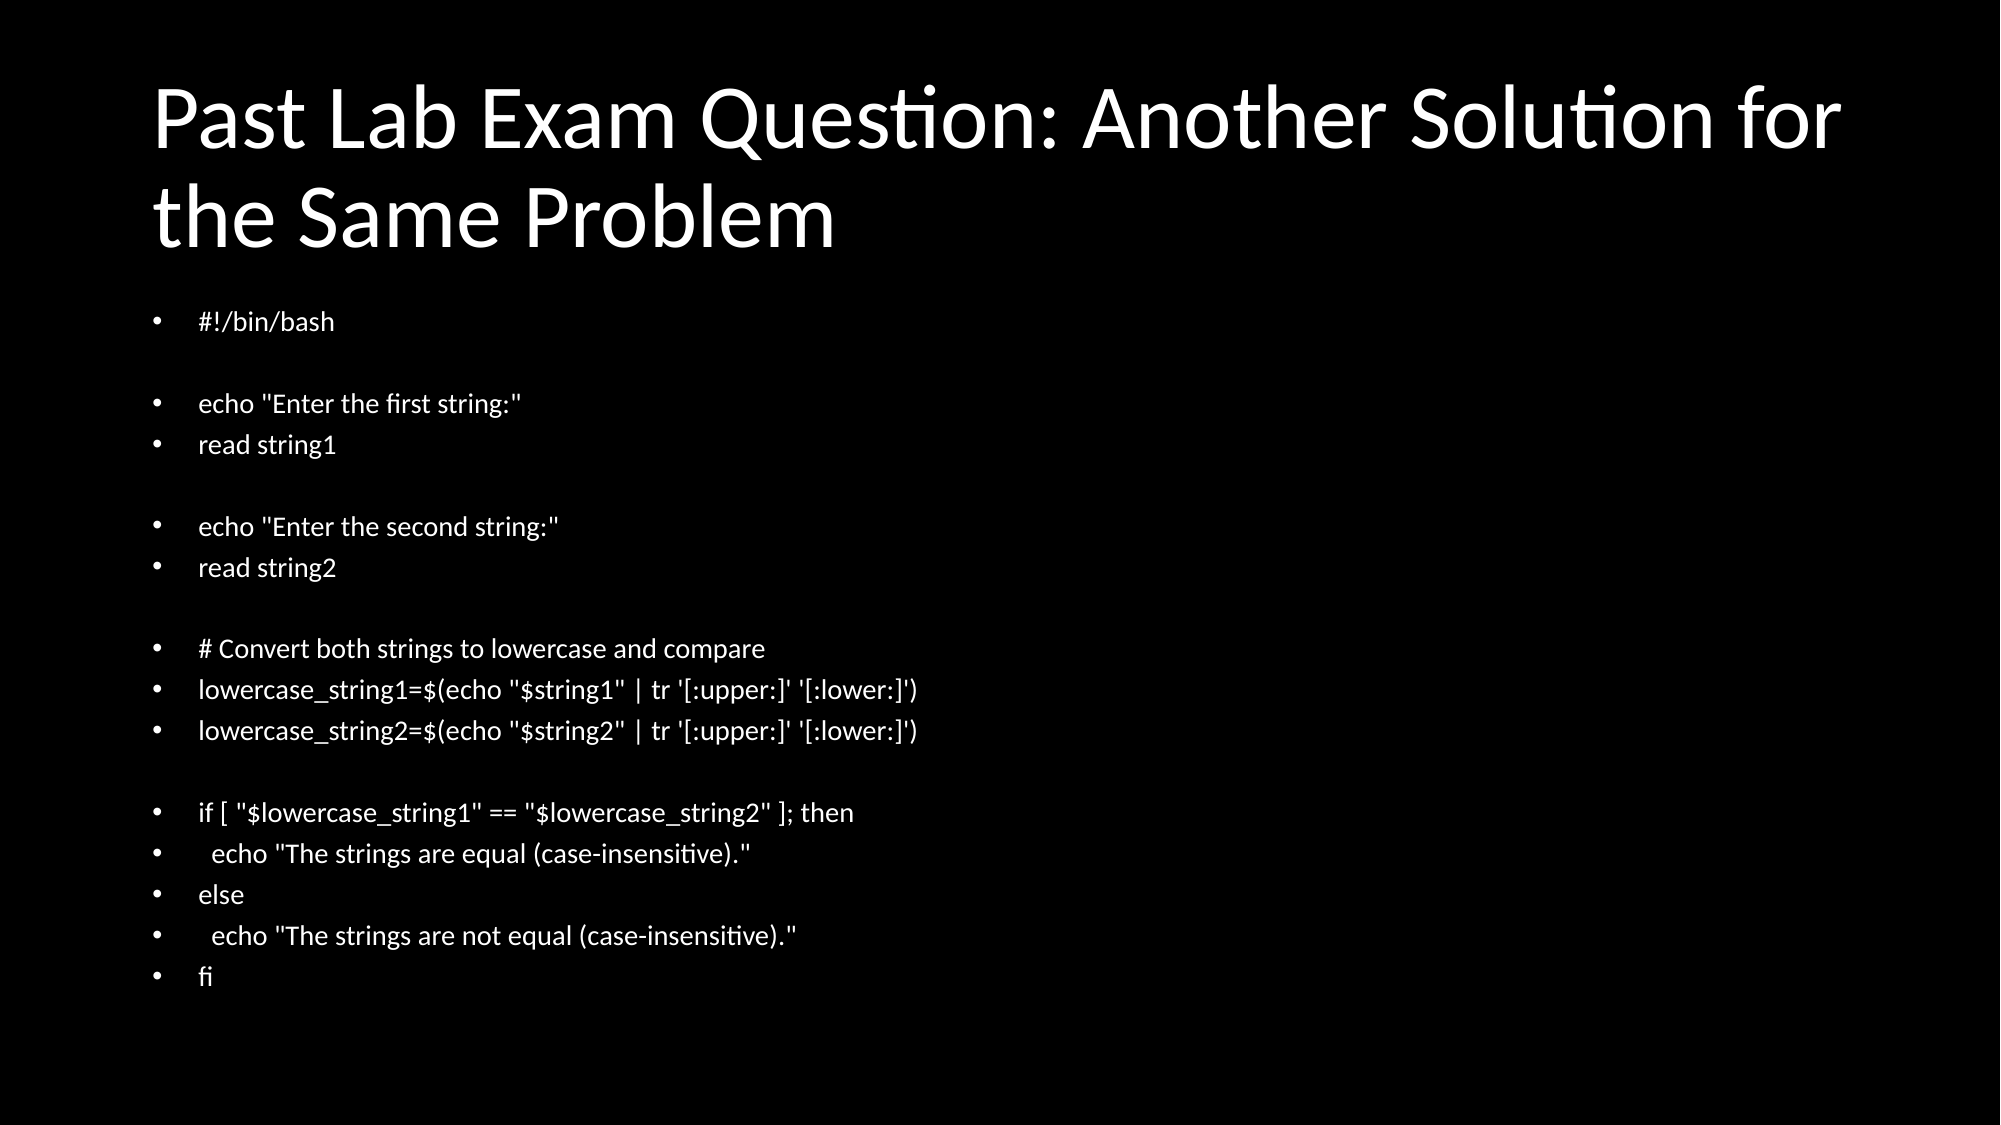

# Past Lab Exam Question: Another Solution for the Same Problem
#!/bin/bash

echo "Enter the first string:"
read string1

echo "Enter the second string:"
read string2

# Convert both strings to lowercase and compare
lowercase_string1=$(echo "$string1" | tr '[:upper:]' '[:lower:]')
lowercase_string2=$(echo "$string2" | tr '[:upper:]' '[:lower:]')

if [ "$lowercase_string1" == "$lowercase_string2" ]; then
  echo "The strings are equal (case-insensitive)."
else
  echo "The strings are not equal (case-insensitive)."
fi